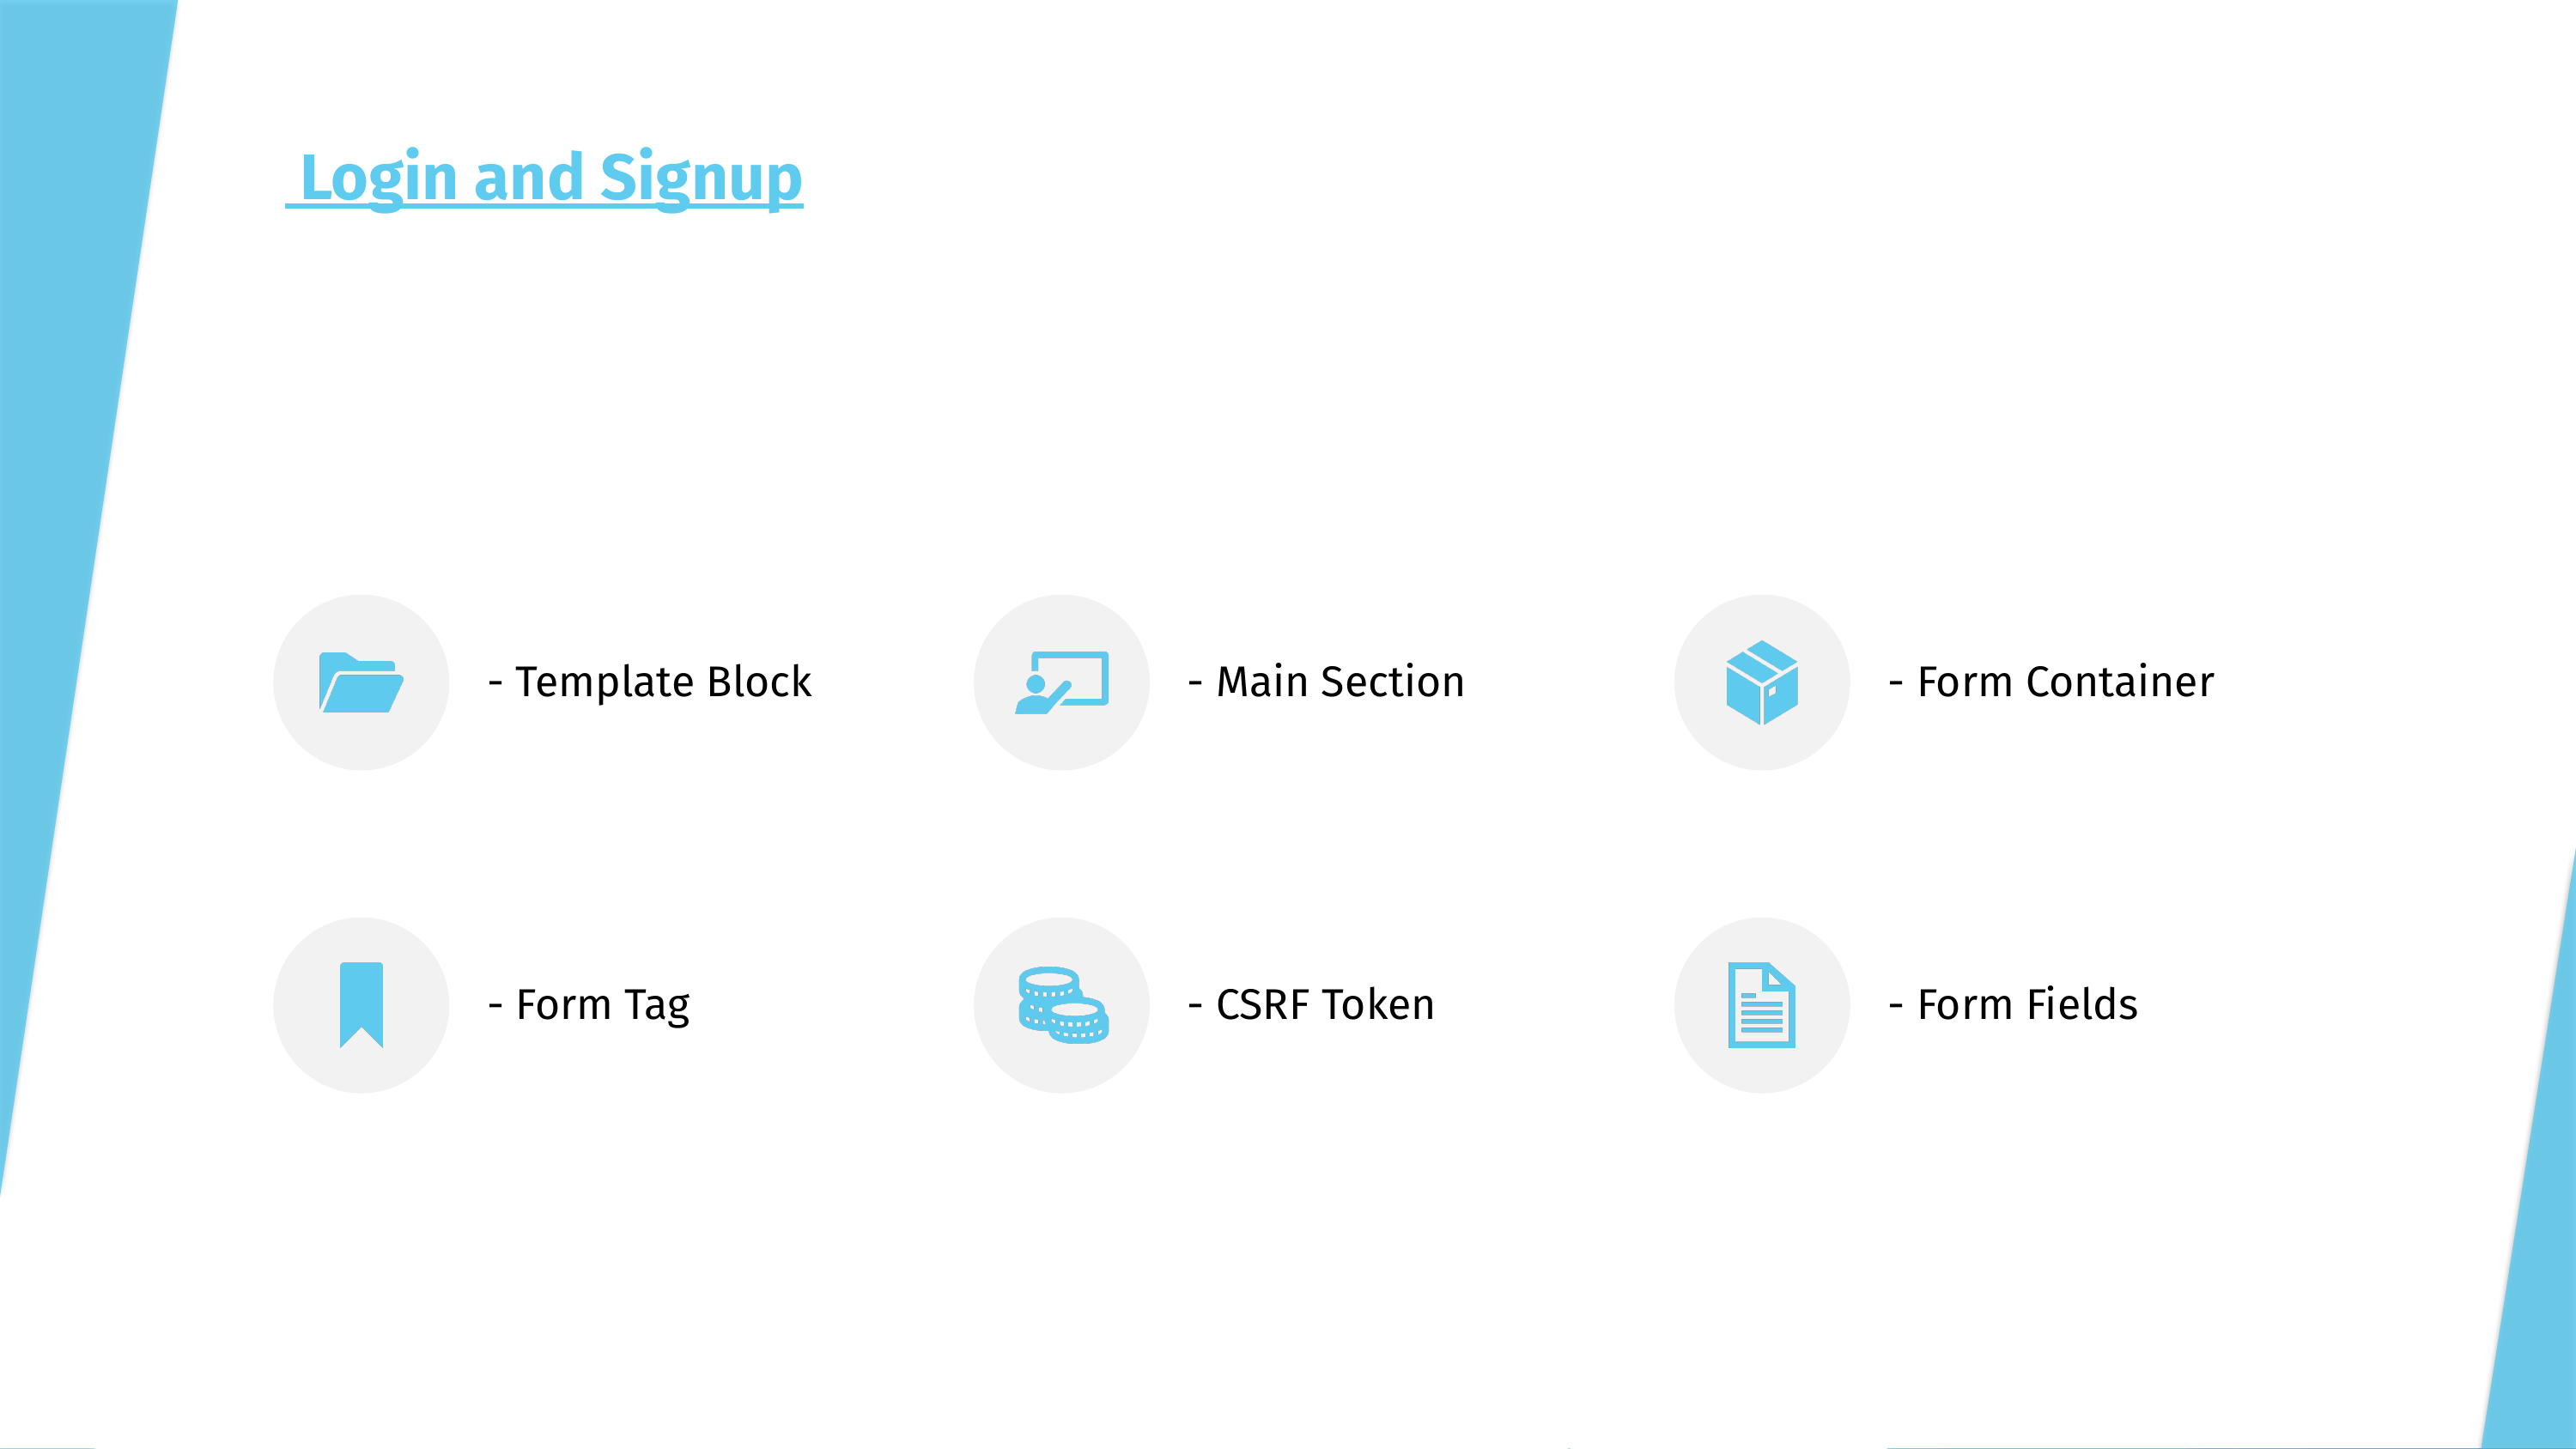

# Login and Signup

- Template Block
- Main Section
- Form Container
- Form Tag
- CSRF Token
- Form Fields